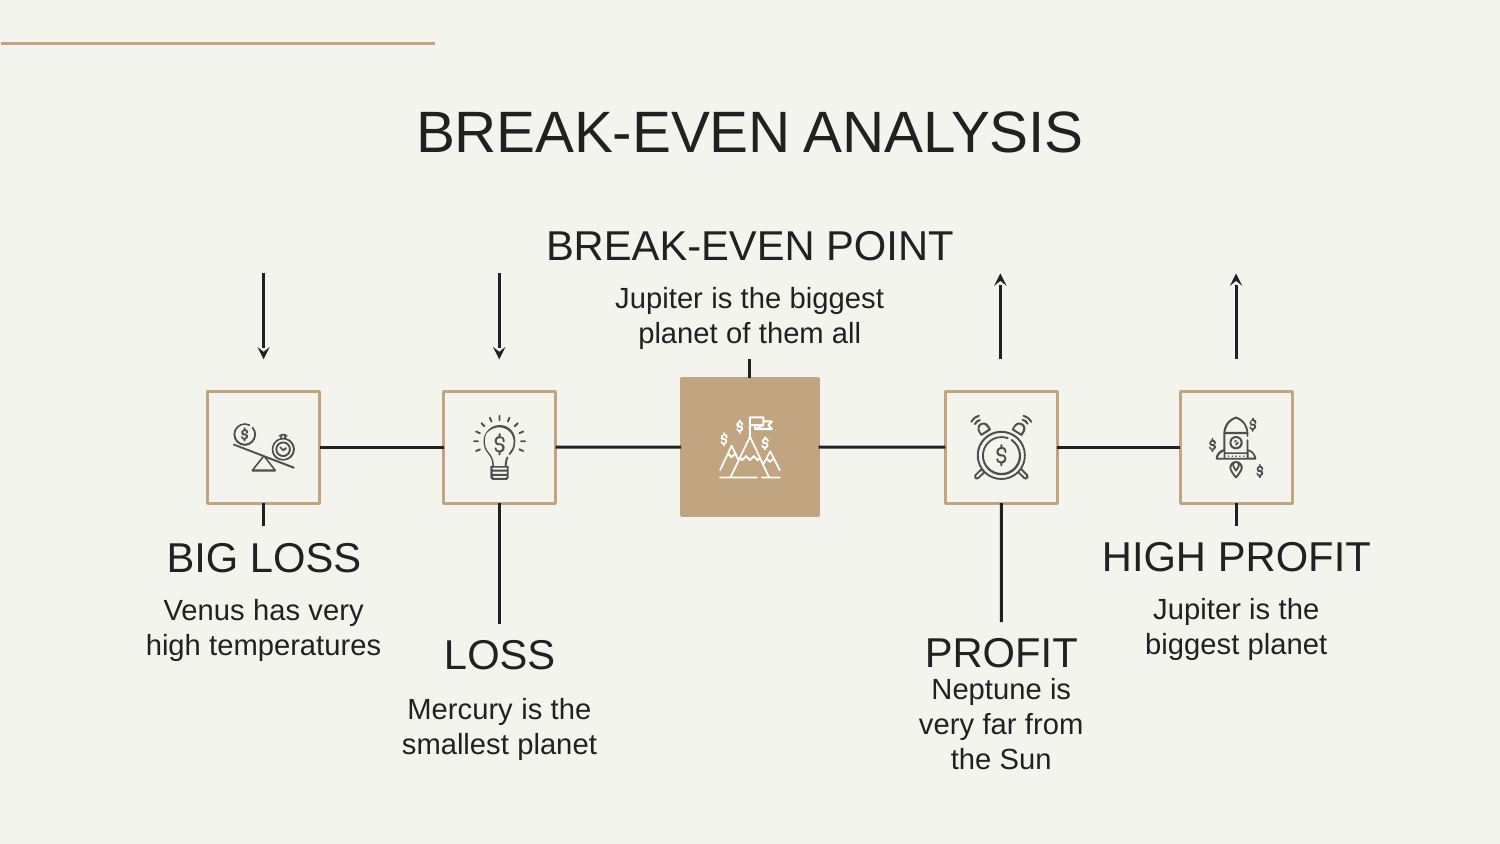

# BREAK-EVEN ANALYSIS
BREAK-EVEN POINT
Jupiter is the biggest planet of them all

HIGH PROFIT
BIG LOSS
Jupiter is the biggest planet
Venus has very high temperatures
PROFIT
LOSS
Neptune is very far from the Sun
Mercury is the smallest planet